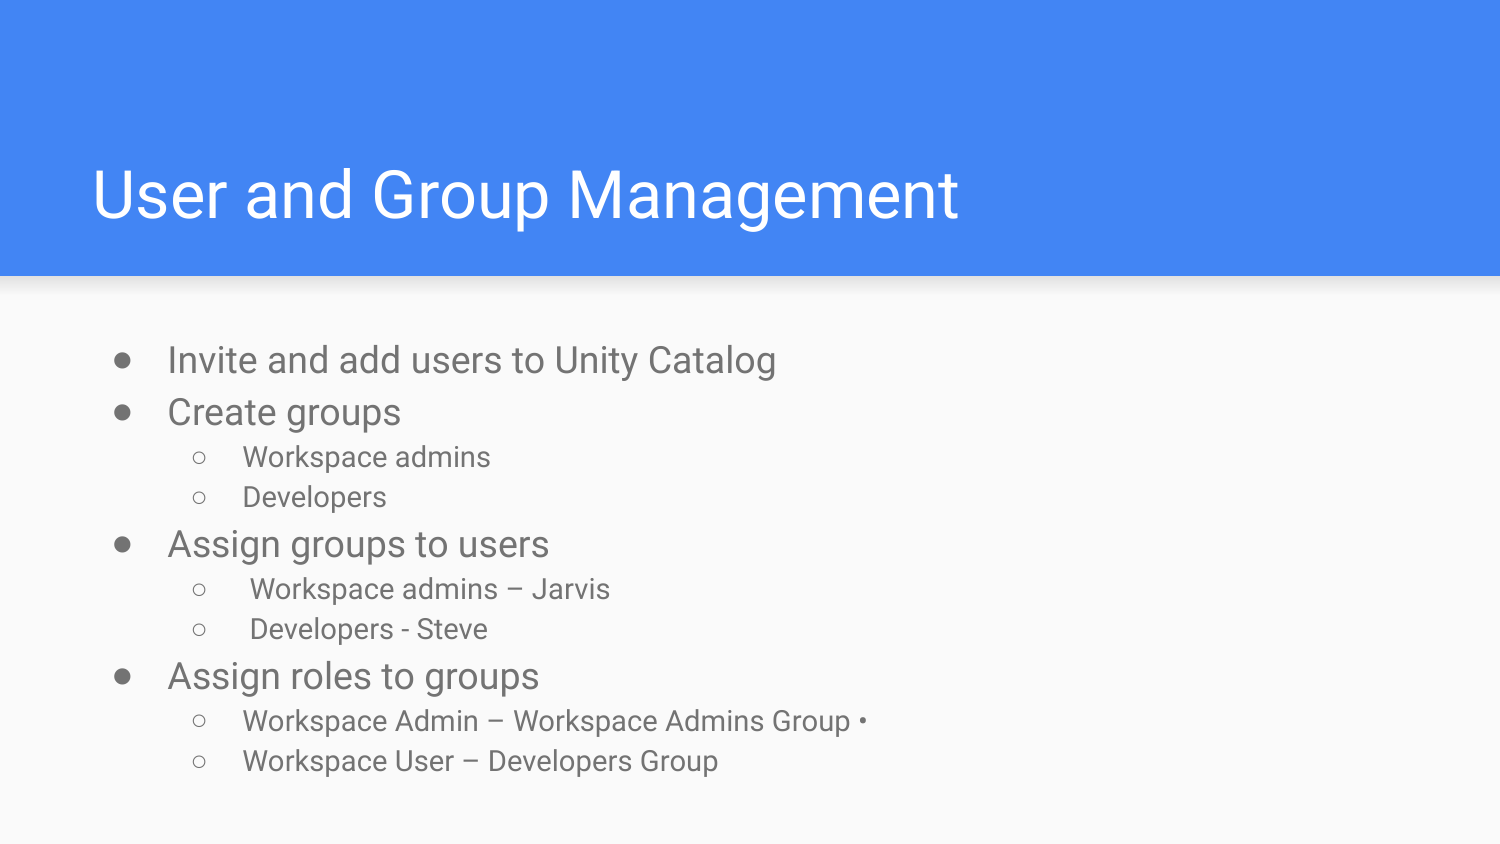

# User and Group Management
Invite and add users to Unity Catalog
Create groups
Workspace admins
Developers
Assign groups to users
 Workspace admins – Jarvis
 Developers - Steve
Assign roles to groups
Workspace Admin – Workspace Admins Group •
Workspace User – Developers Group